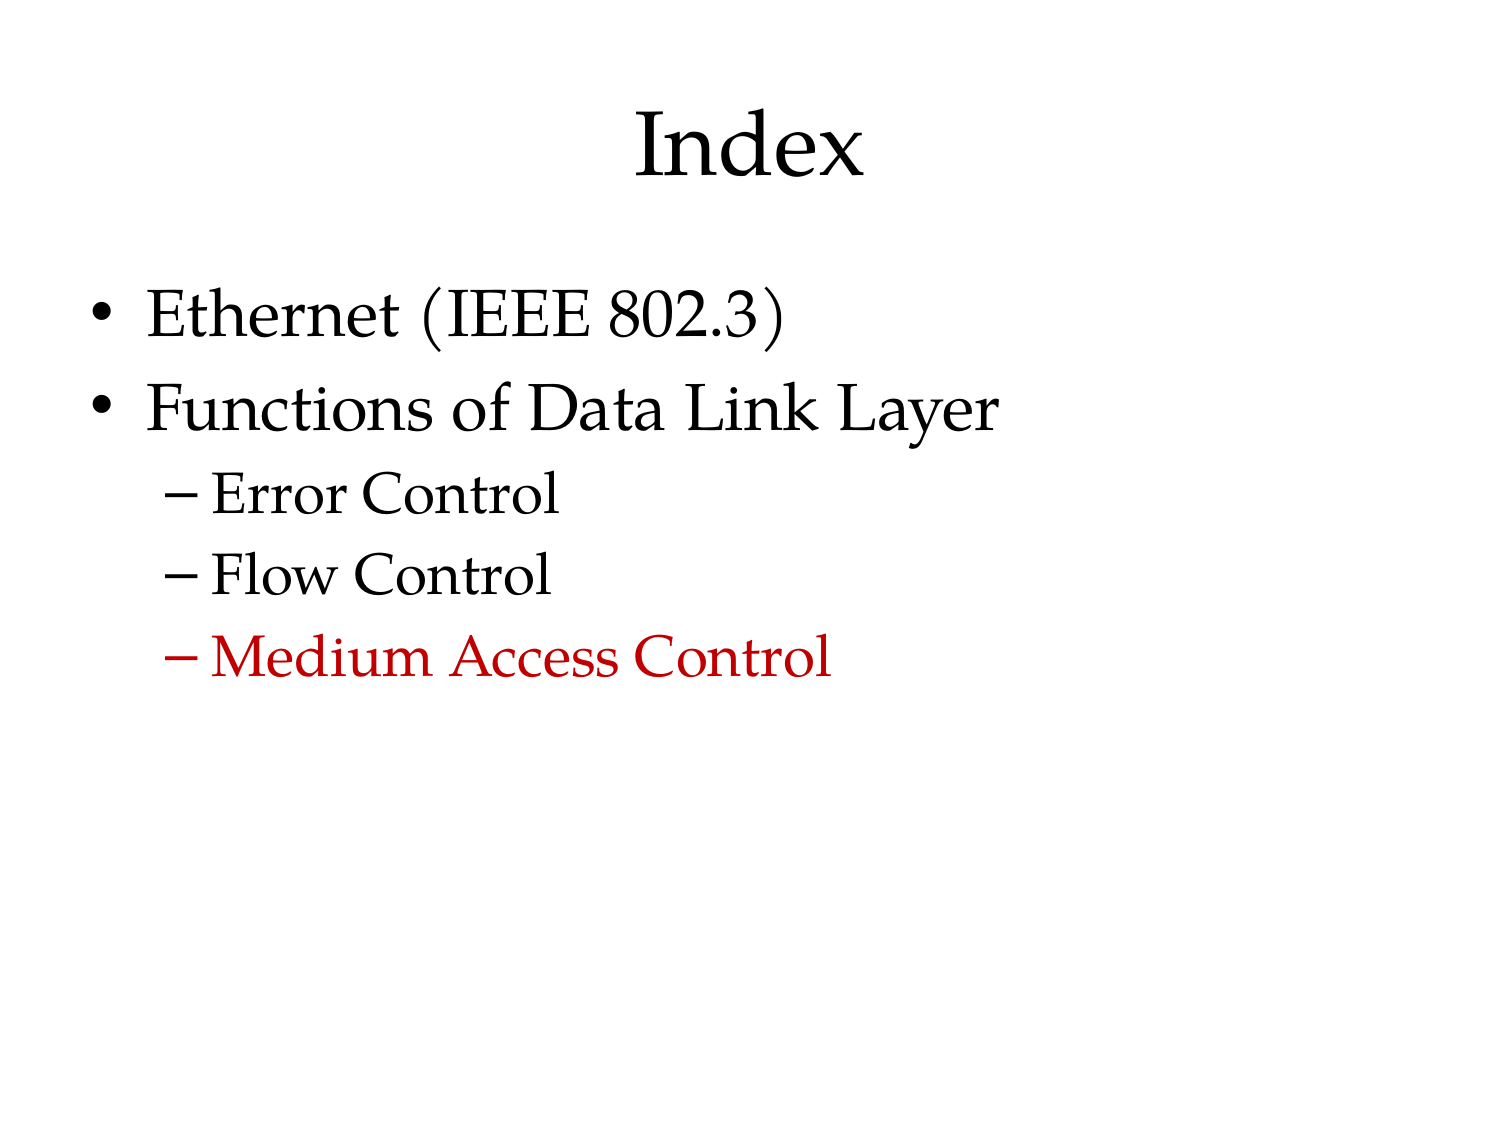

# Index
Ethernet (IEEE 802.3)
Functions of Data Link Layer
Error Control
Flow Control
Medium Access Control